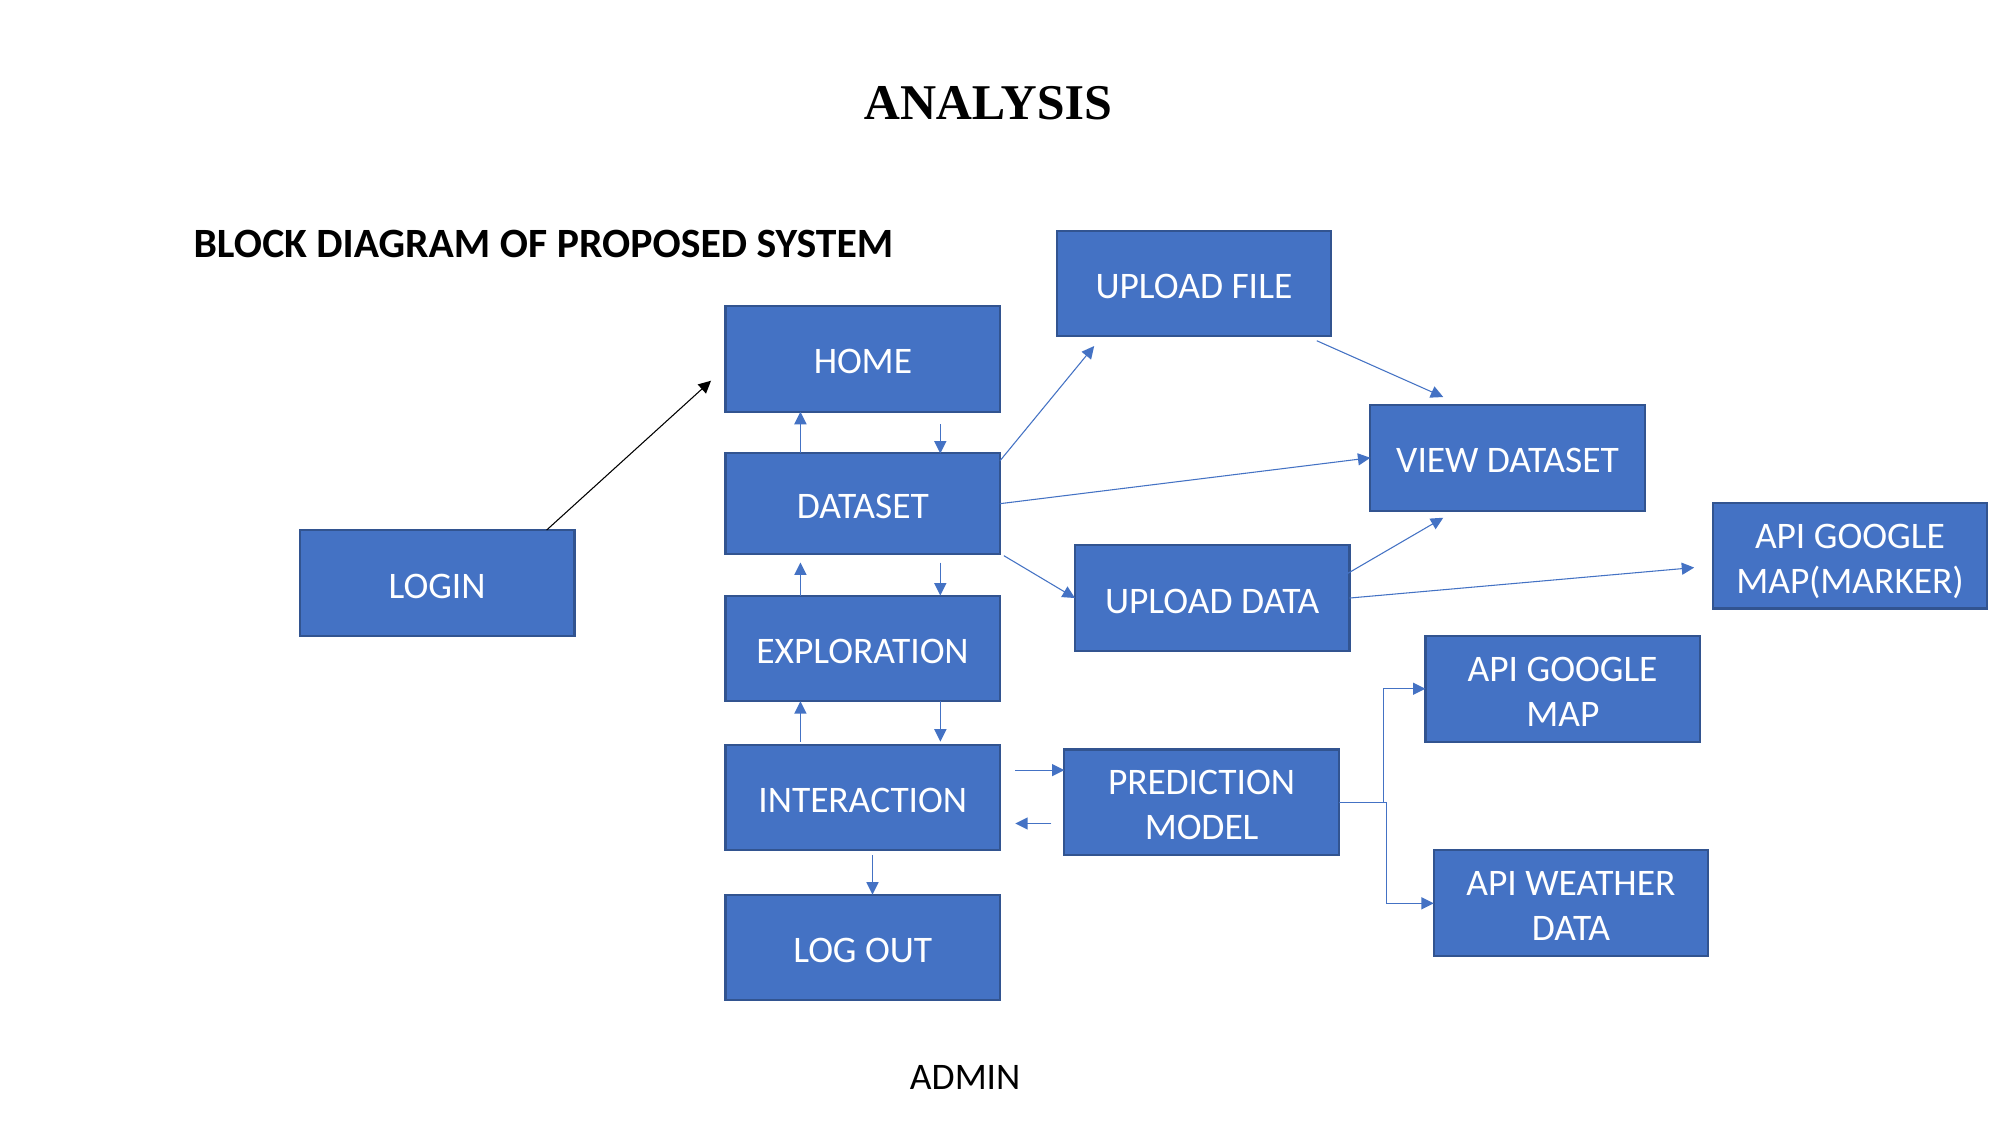

ANALYSIS
BLOCK DIAGRAM OF PROPOSED SYSTEM
UPLOAD FILE
HOME
VIEW DATASET
DATASET
API GOOGLE MAP(MARKER)
LOGIN
UPLOAD DATA
EXPLORATION
API GOOGLE MAP
INTERACTION
PREDICTION MODEL
API WEATHER DATA
LOG OUT
ADMIN